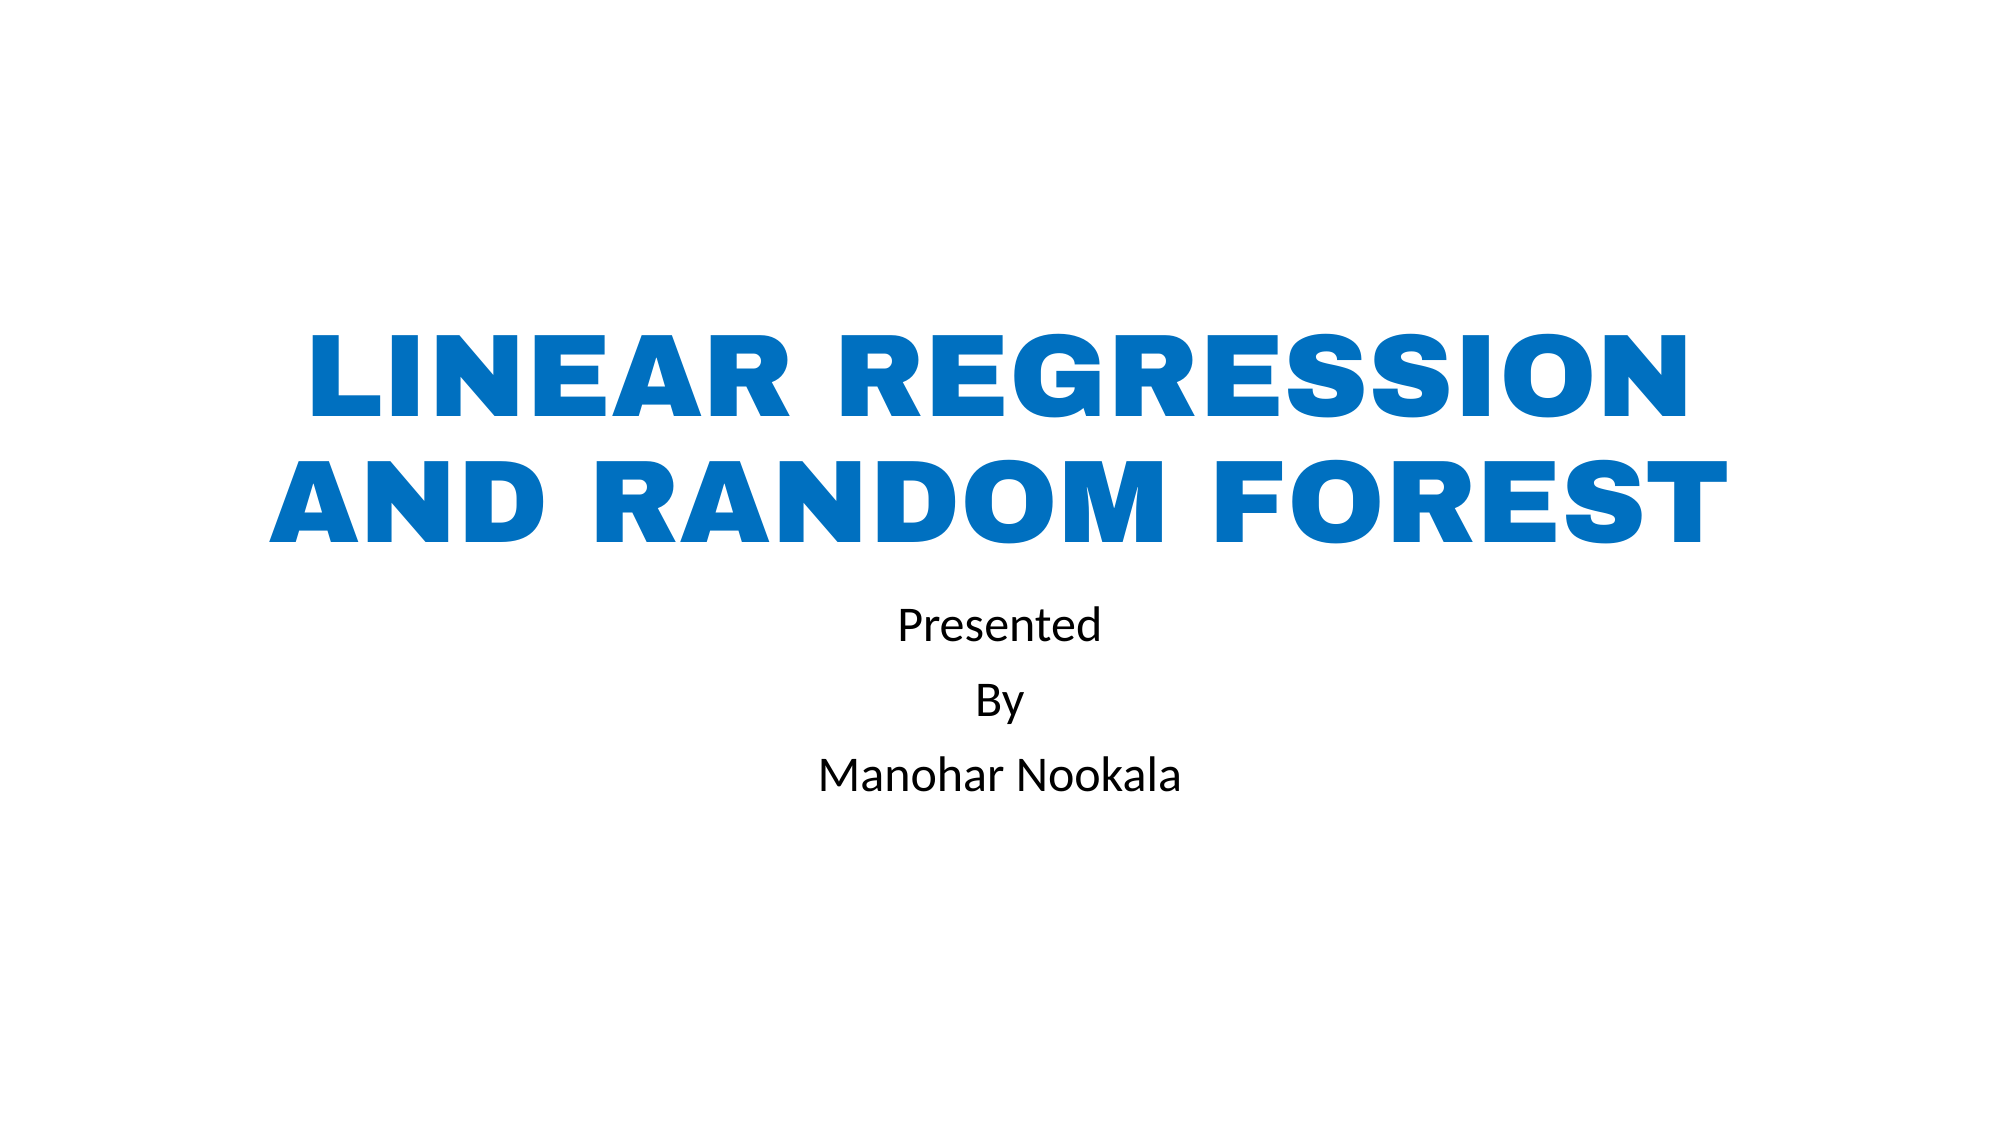

# LINEAR REGRESSION AND RANDOM FOREST
Presented
By
Manohar Nookala